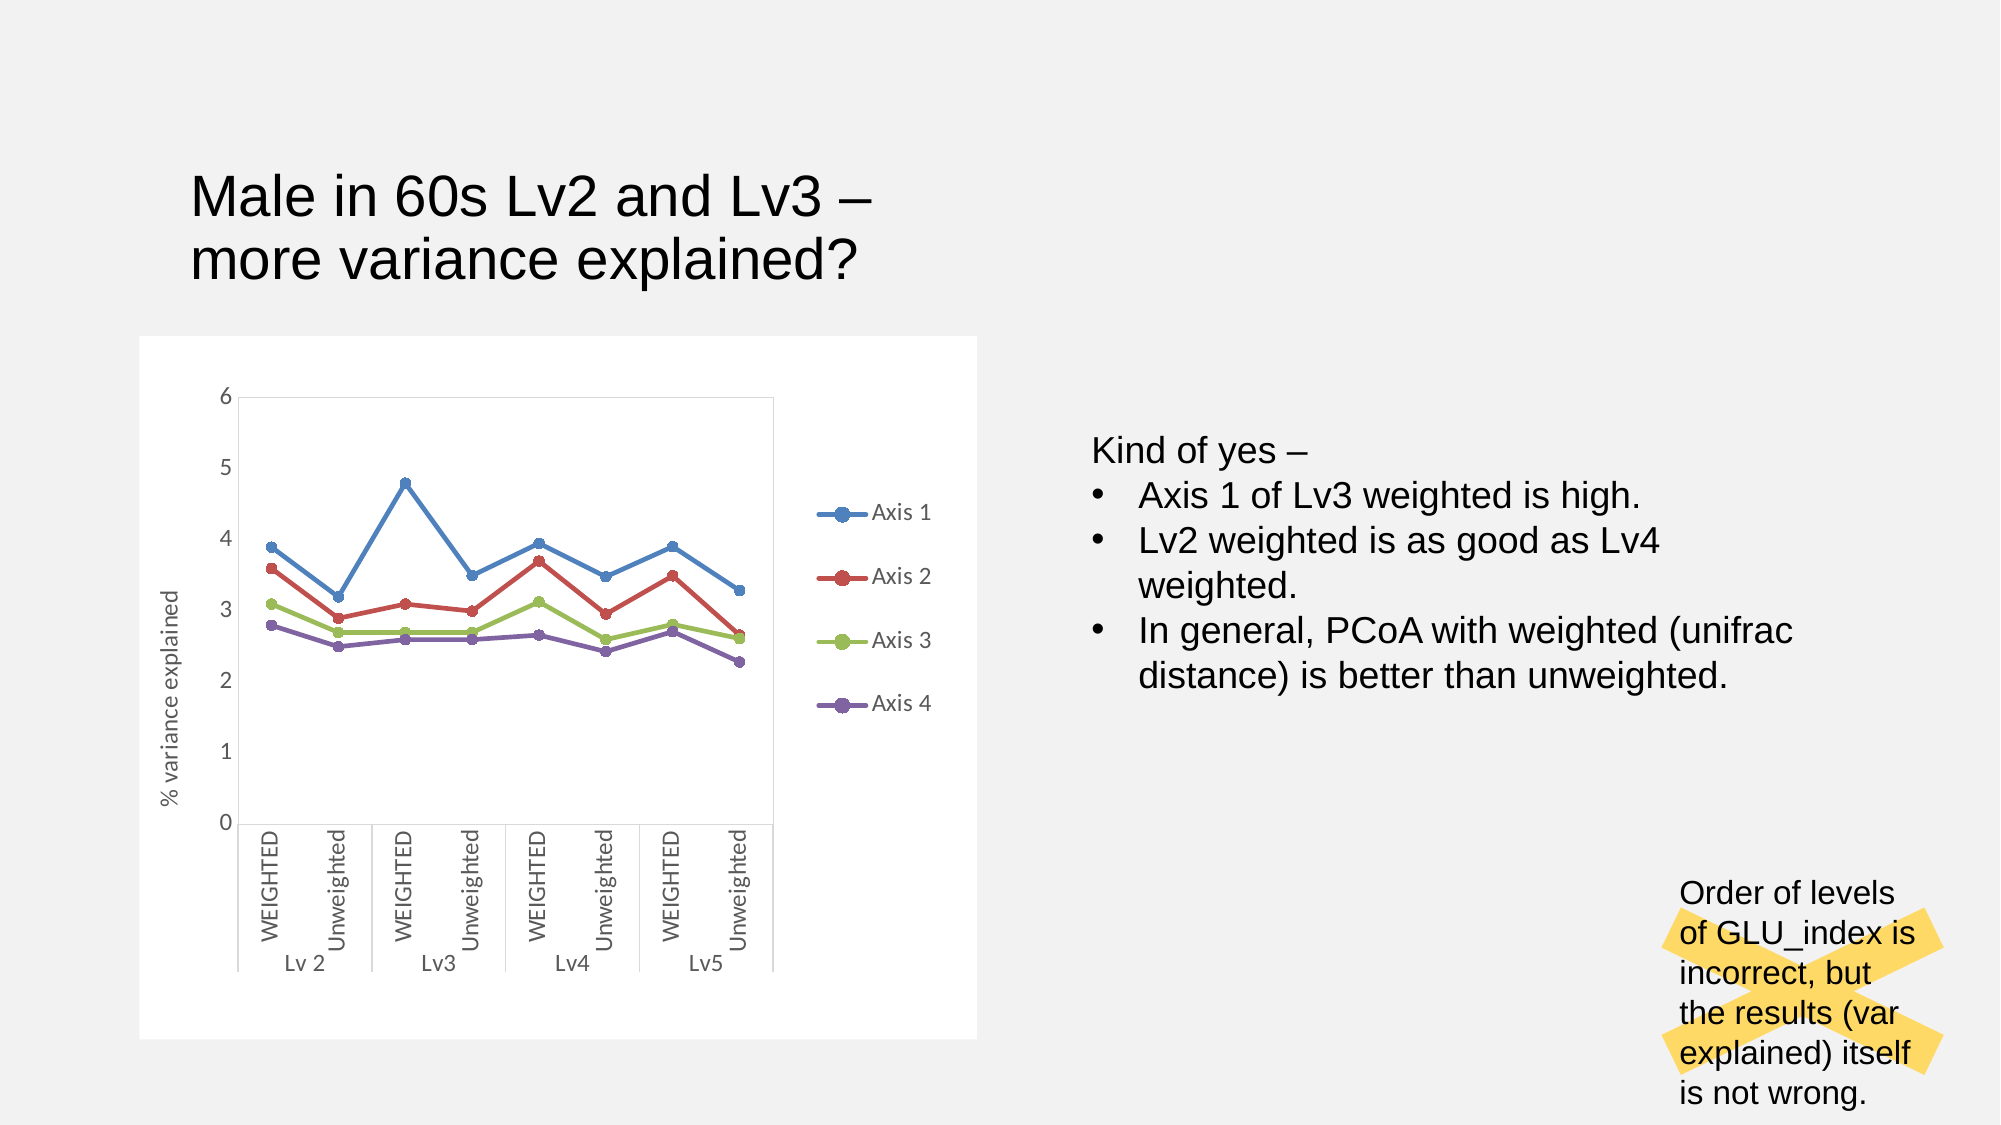

# Male in 60s Lv2 and Lv3 – more variance explained?

### Chart

| Category | Axis 1 | Axis 2 | Axis 3 | Axis 4 |
|---|---|---|---|---|
| WEIGHTED | 3.9 | 3.6 | 3.1 | 2.8 |
| Unweighted | 3.2 | 2.9 | 2.7 | 2.5 |
| WEIGHTED | 4.8 | 3.1 | 2.7 | 2.6 |
| Unweighted | 3.5 | 3.0 | 2.7 | 2.6 |
| WEIGHTED | 3.95427465458768 | 3.70447738924494 | 3.13077568925558 | 2.66367411374531 |
| Unweighted | 3.4829880318682 | 2.95880648055269 | 2.59992914349113 | 2.43118611590597 |
| WEIGHTED | 3.9074108373495204 | 3.4968255181406303 | 2.81393721119613 | 2.71275387200351 |
| Unweighted | 3.29020514257164 | 2.66323956467432 | 2.61424555031211 | 2.28473146186589 |
Kind of yes –
Axis 1 of Lv3 weighted is high.
Lv2 weighted is as good as Lv4 weighted.
In general, PCoA with weighted (unifrac distance) is better than unweighted.
Order of levels of GLU_index is incorrect, but the results (var explained) itself is not wrong.